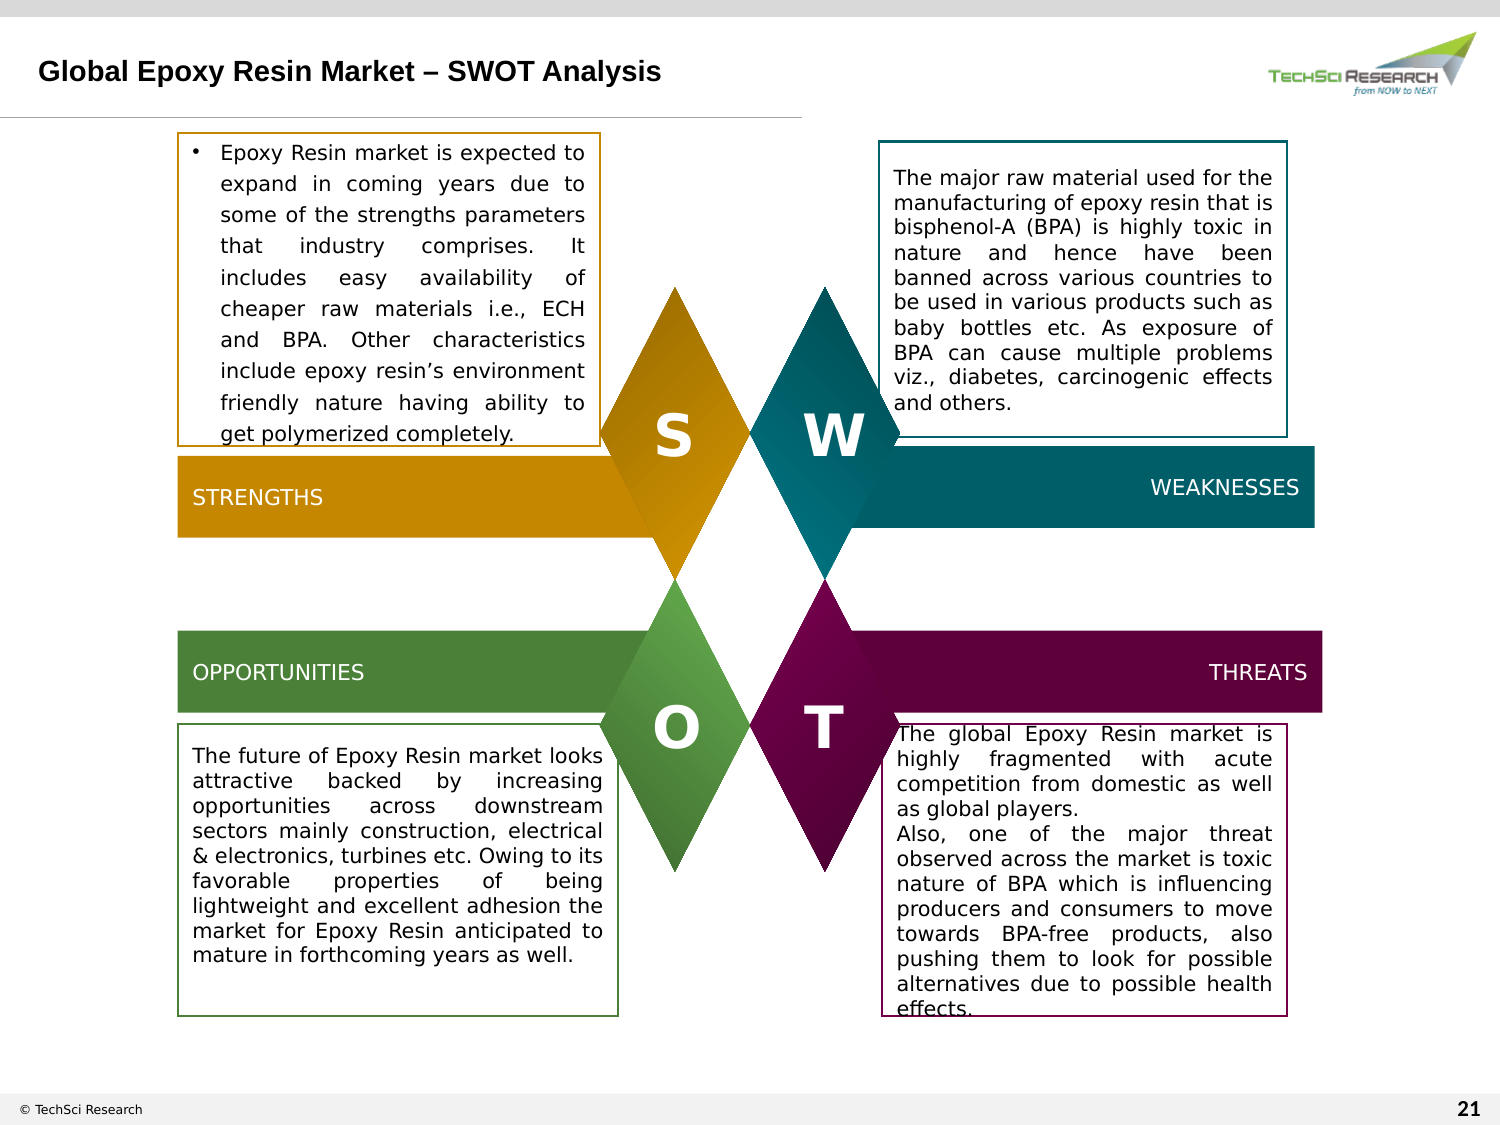

Global Epoxy Resin Market – SWOT Analysis
Epoxy Resin market is expected to expand in coming years due to some of the strengths parameters that industry comprises. It includes easy availability of cheaper raw materials i.e., ECH and BPA. Other characteristics include epoxy resin’s environment friendly nature having ability to get polymerized completely.
The major raw material used for the manufacturing of epoxy resin that is bisphenol-A (BPA) is highly toxic in nature and hence have been banned across various countries to be used in various products such as baby bottles etc. As exposure of BPA can cause multiple problems viz., diabetes, carcinogenic effects and others.
S
W
WEAKNESSES
STRENGTHS
O
T
OPPORTUNITIES
THREATS
The global Epoxy Resin market is highly fragmented with acute competition from domestic as well as global players.
Also, one of the major threat observed across the market is toxic nature of BPA which is influencing producers and consumers to move towards BPA-free products, also pushing them to look for possible alternatives due to possible health effects.

The future of Epoxy Resin market looks attractive backed by increasing opportunities across downstream sectors mainly construction, electrical & electronics, turbines etc. Owing to its favorable properties of being lightweight and excellent adhesion the market for Epoxy Resin anticipated to mature in forthcoming years as well.